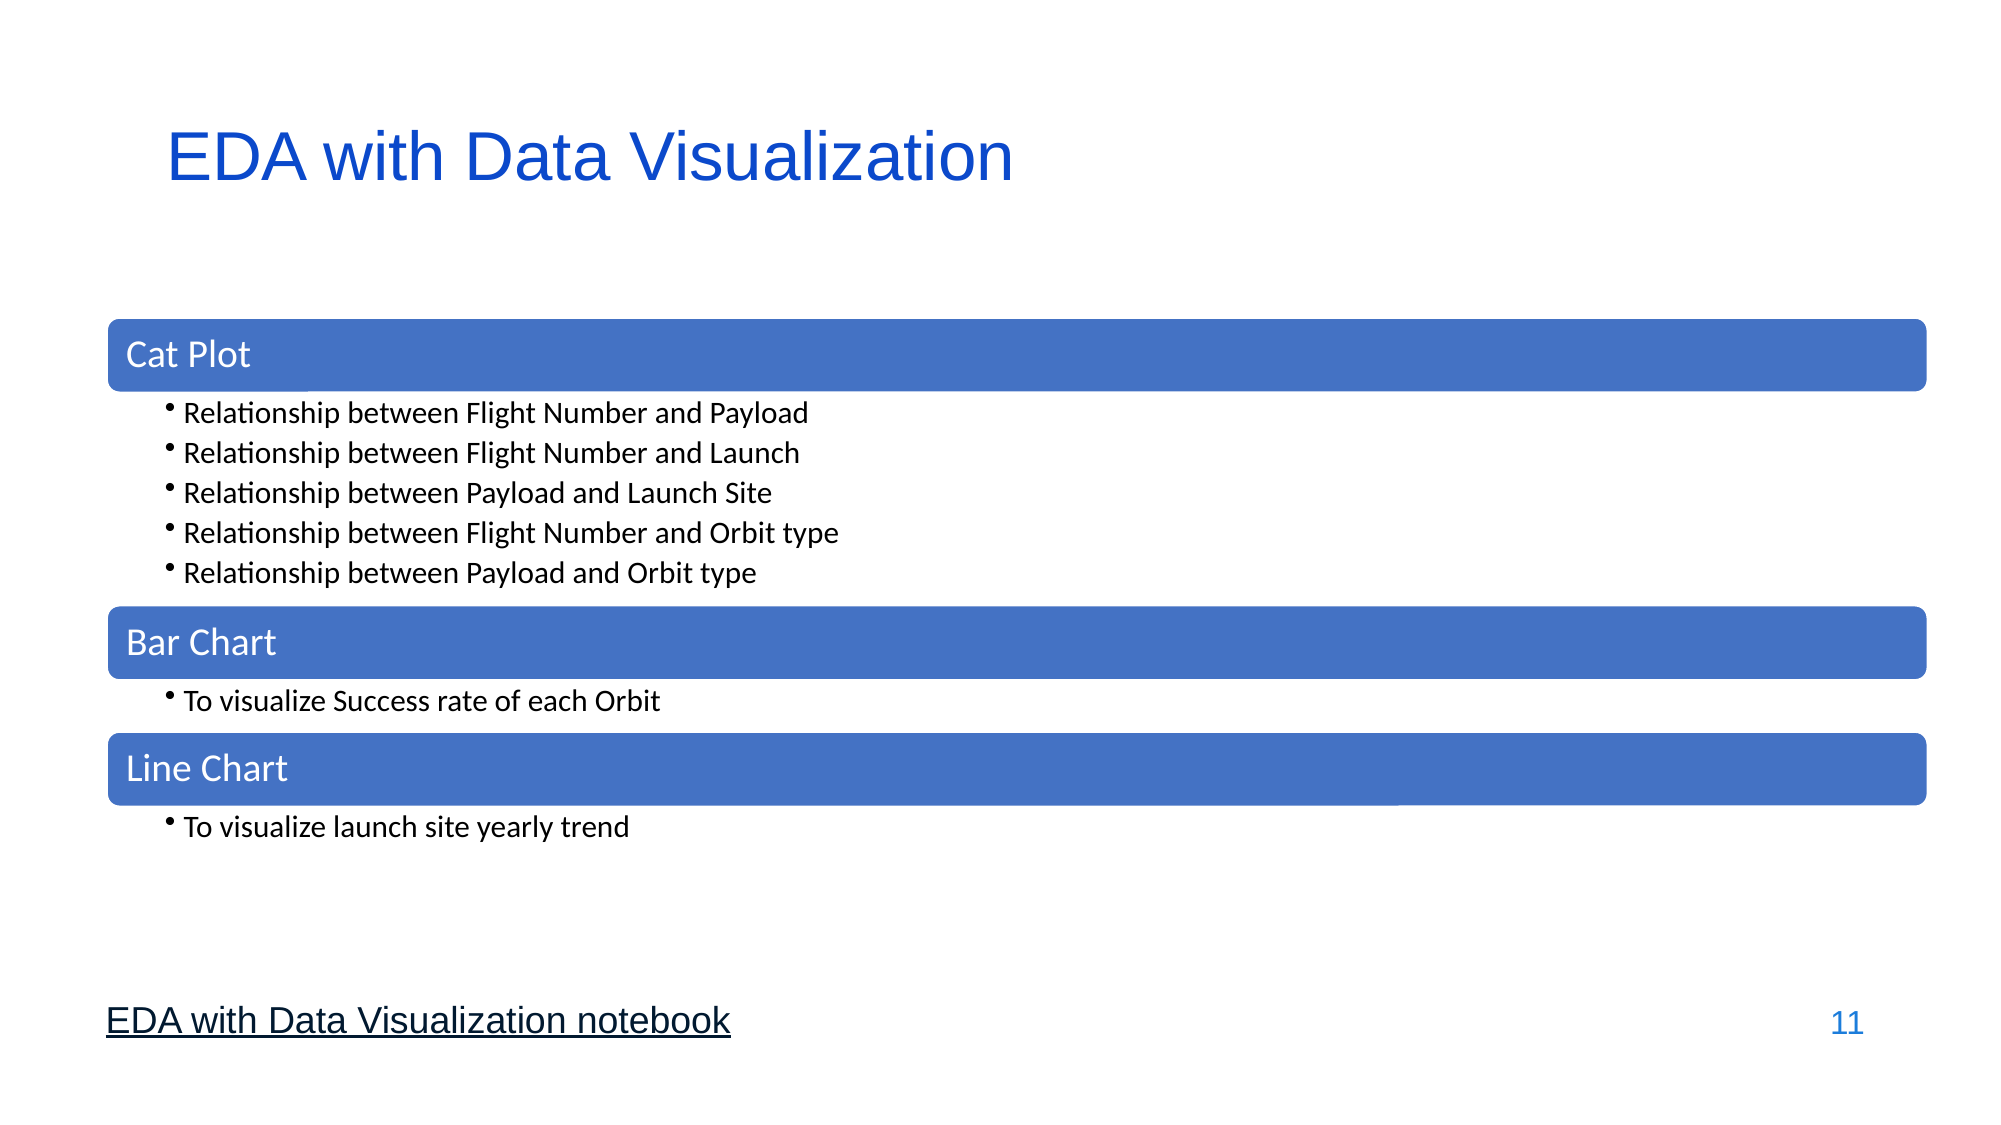

EDA with Data Visualization
Cat Plot
Relationship between Flight Number and Payload
Relationship between Flight Number and Launch
Relationship between Payload and Launch Site
Relationship between Flight Number and Orbit type
Relationship between Payload and Orbit type
Bar Chart
To visualize Success rate of each Orbit
Line Chart
To visualize launch site yearly trend
11
EDA with Data Visualization notebook